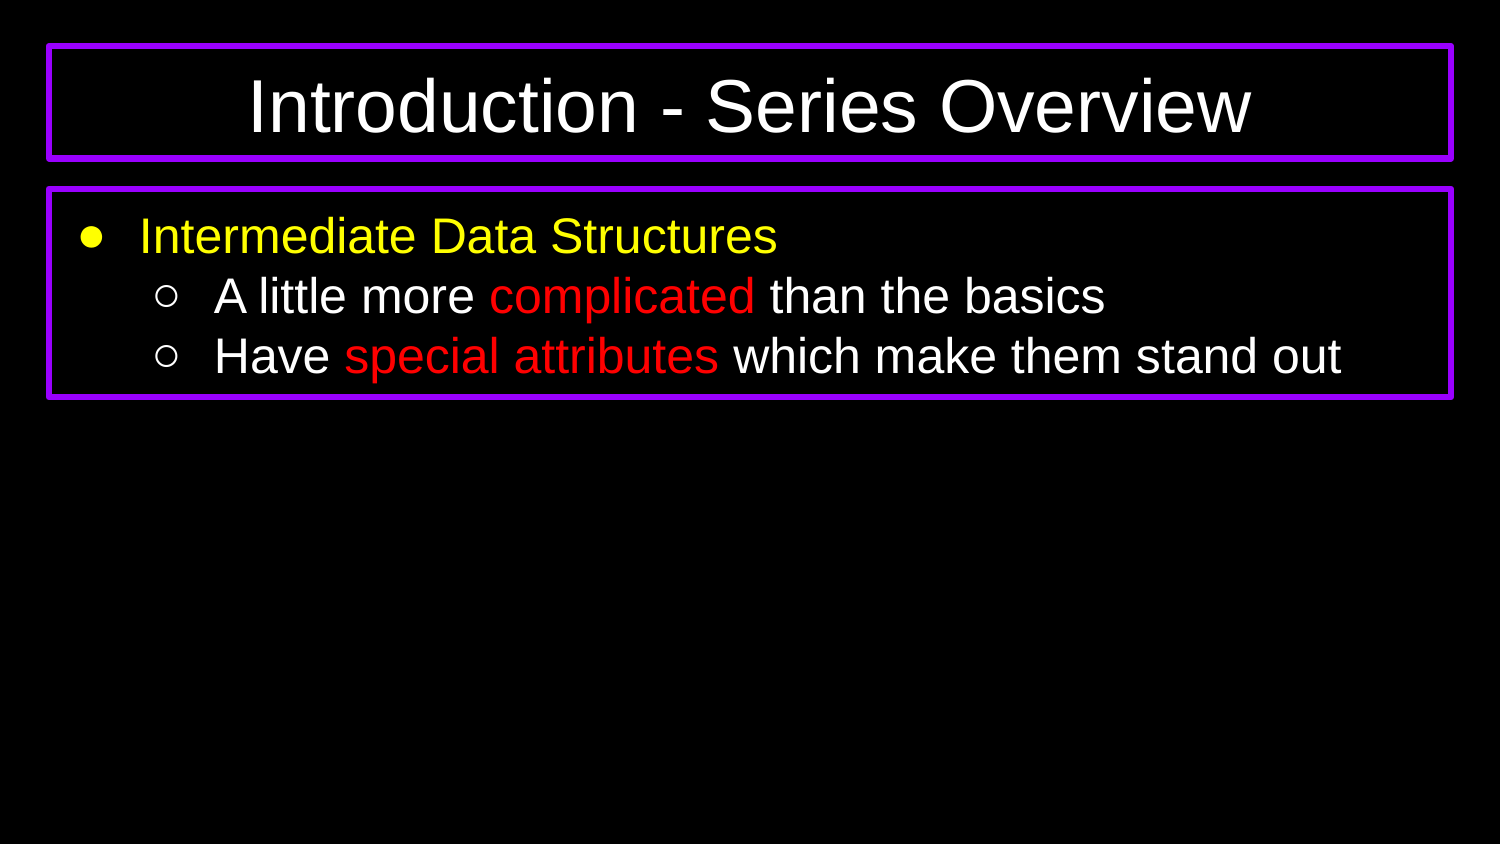

Introduction - Series Overview
# Intermediate Data Structures
A little more complicated than the basics
Have special attributes which make them stand out